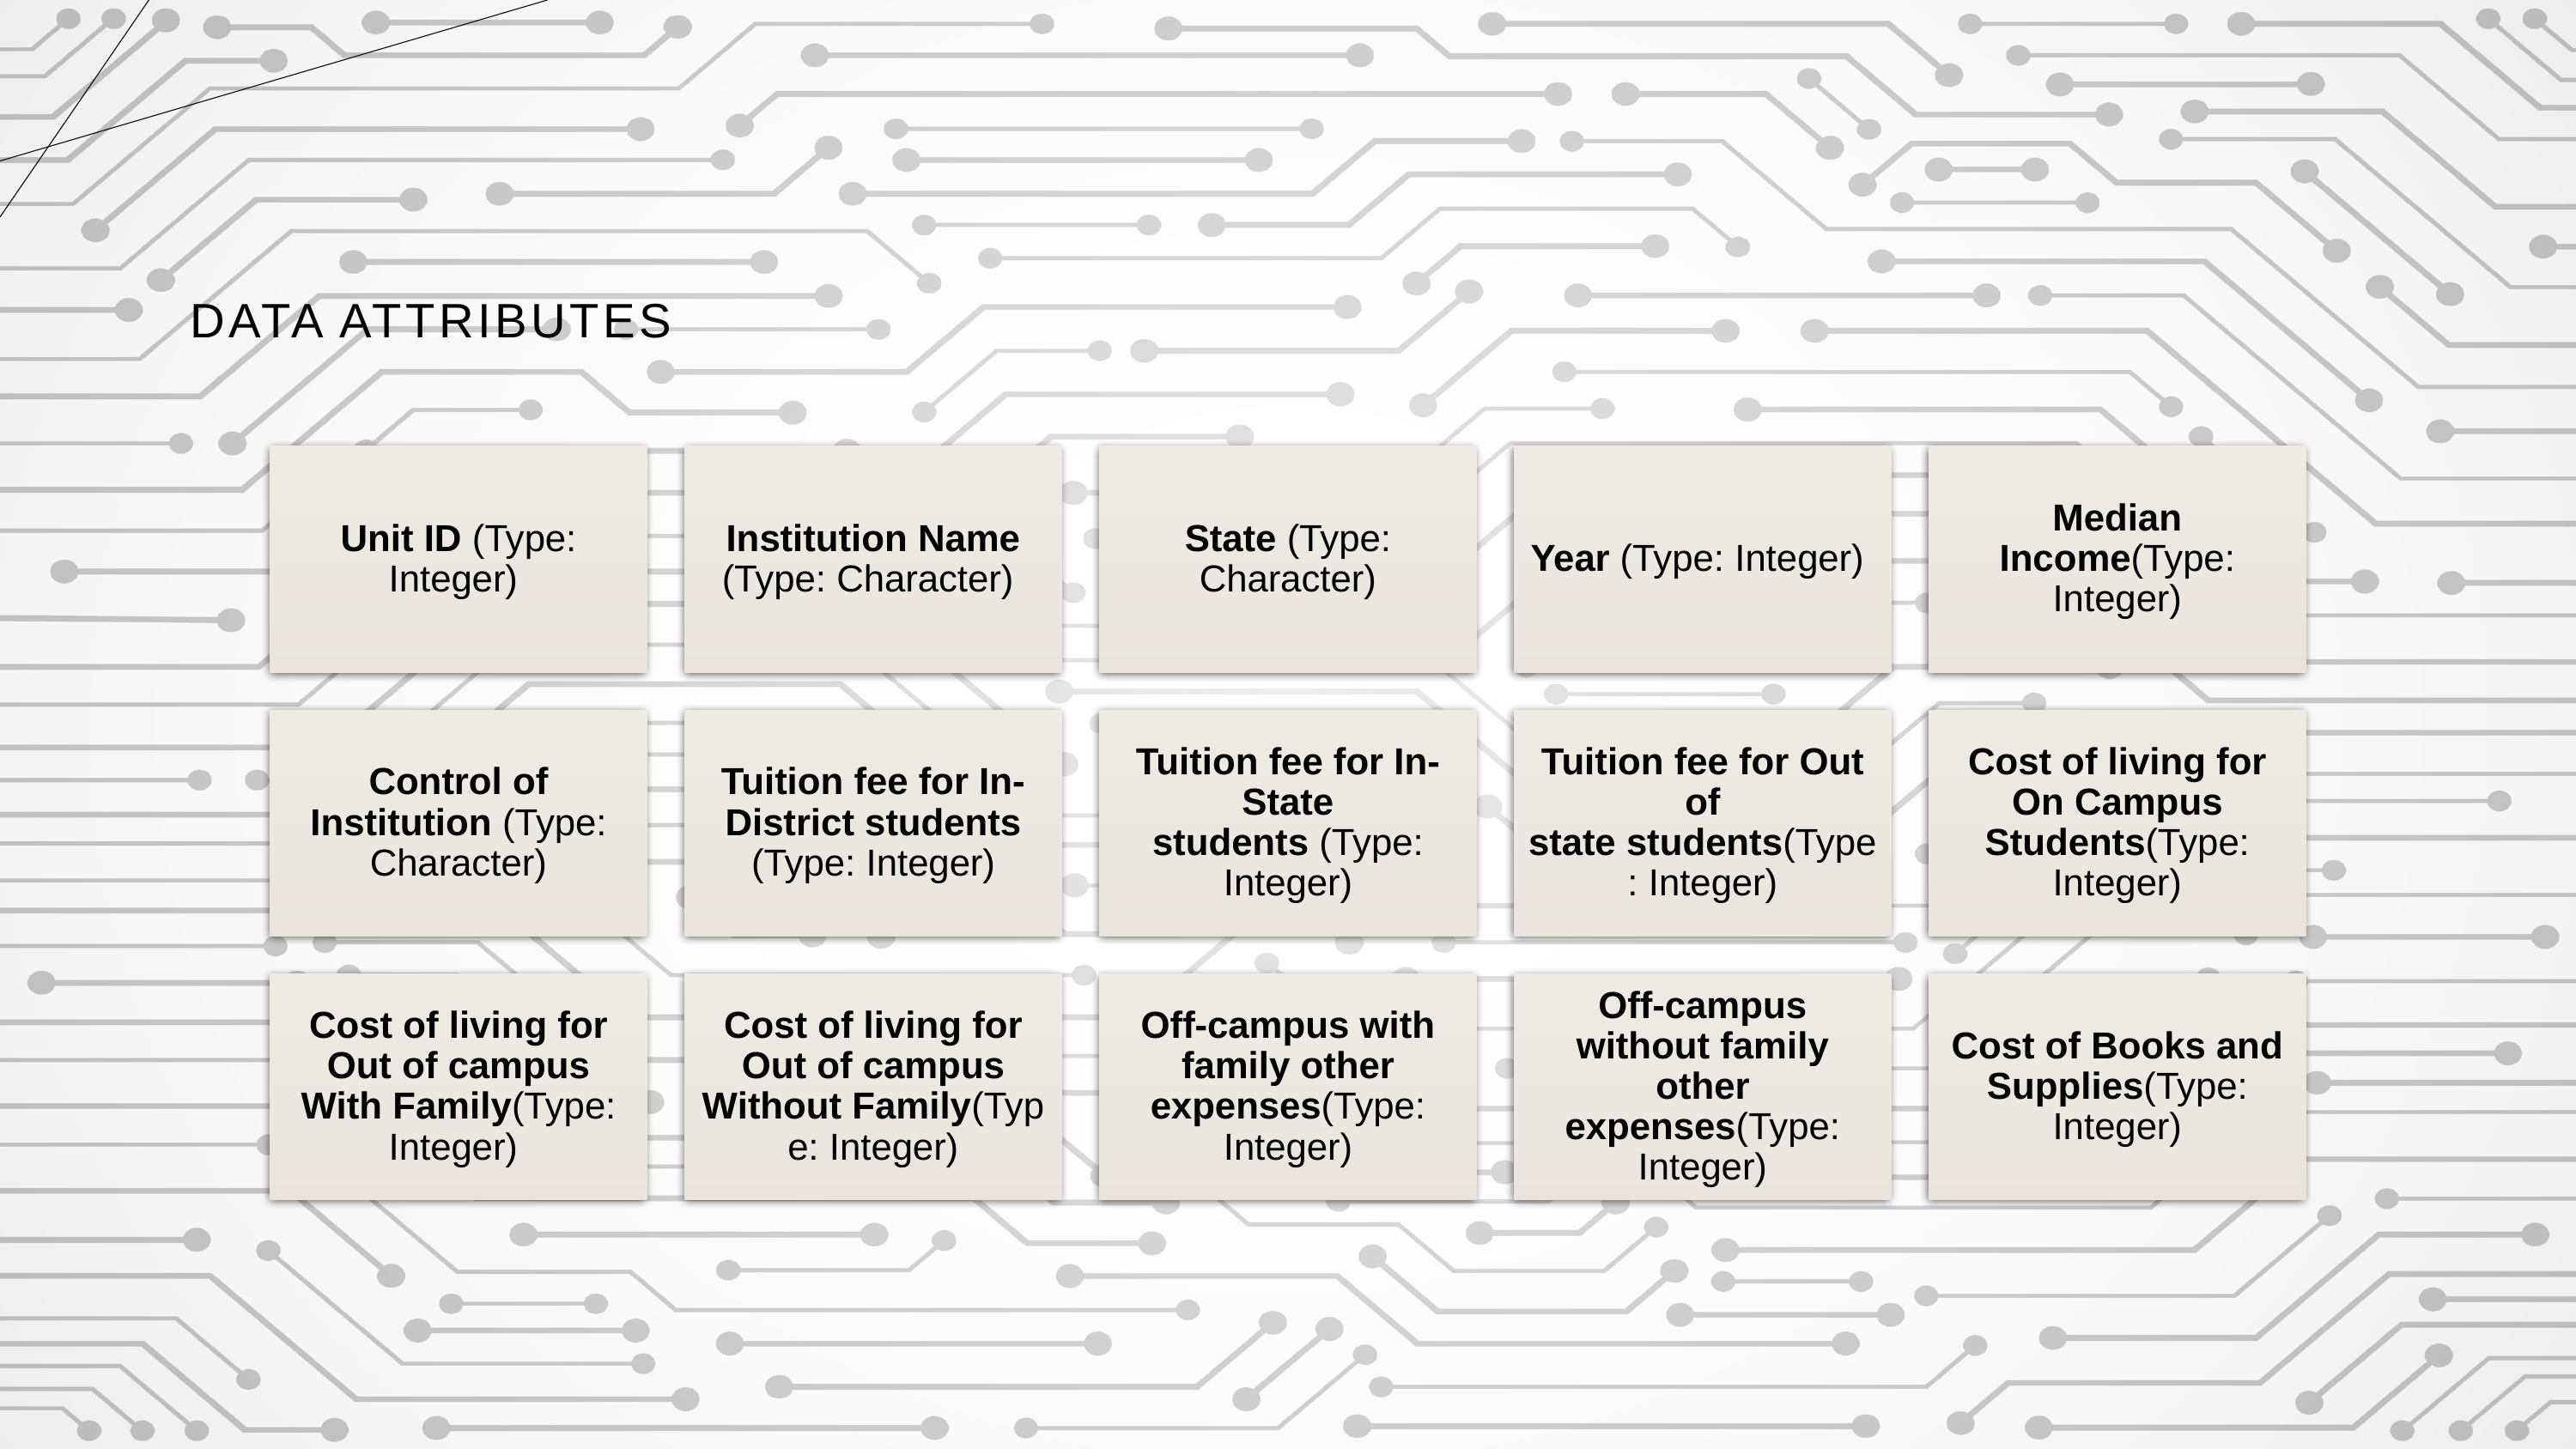

# Data Attributes
Unit ID (Type: Integer)
Institution Name (Type: Character)
State (Type: Character)
Year (Type: Integer)
Median Income(Type: Integer)
Control of Institution (Type: Character)
Tuition fee for In-District students (Type: Integer)
Tuition fee for In-State students (Type: Integer)
Tuition fee for Out of state students(Type: Integer)
Cost of living for On Campus Students(Type: Integer)
Cost of living for Out of campus With Family(Type: Integer)
Cost of living for Out of campus Without Family(Type: Integer)
Off-campus with family other expenses(Type: Integer)
Off-campus without family other expenses(Type: Integer)
Cost of Books and Supplies(Type: Integer)